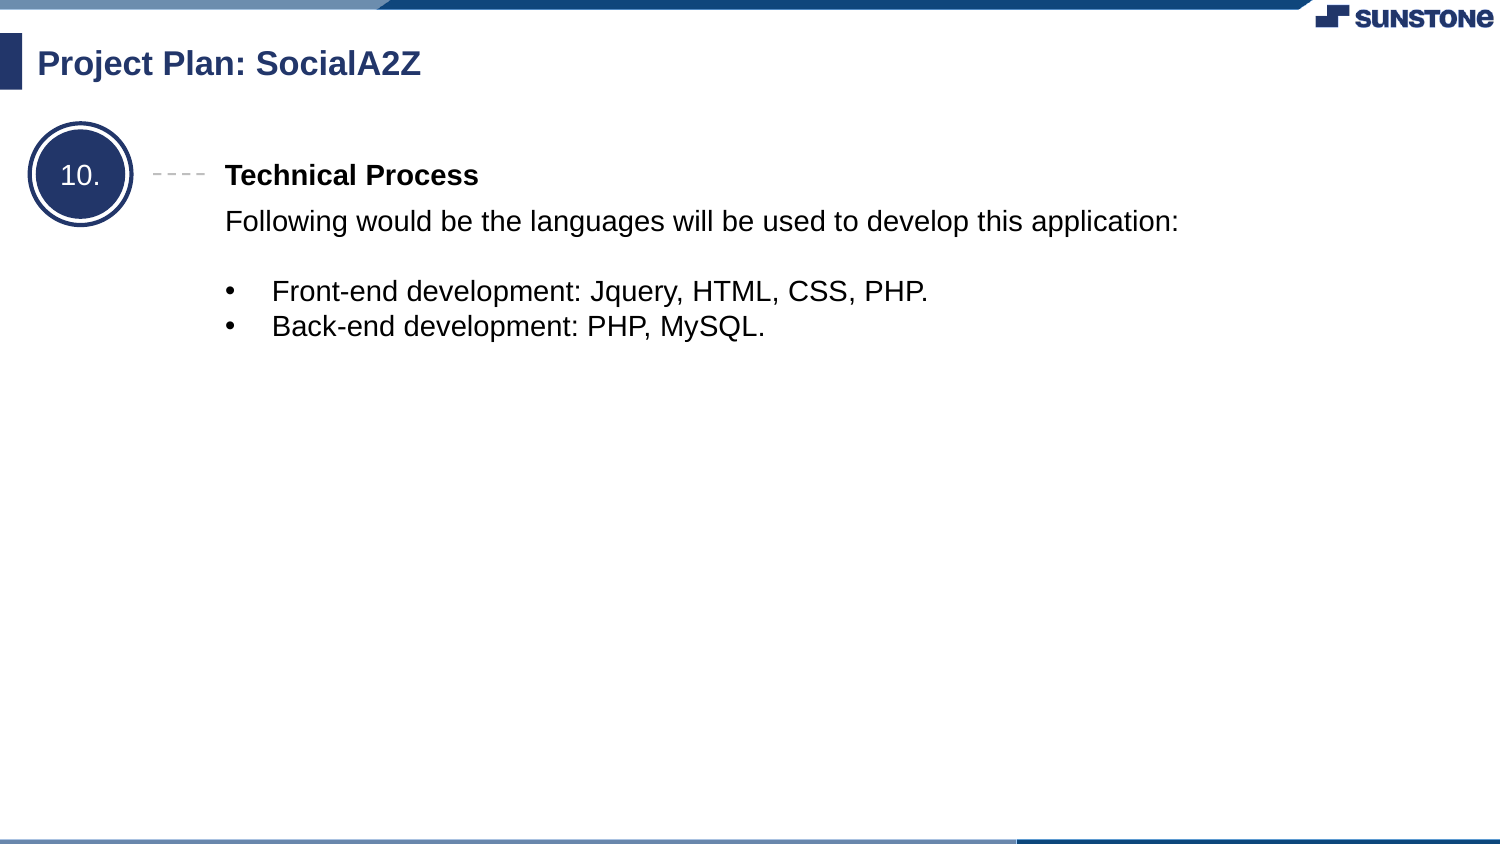

# Project Plan: SocialA2Z

10.
Technical Process
Following would be the languages will be used to develop this application:

Front-end development: Jquery, HTML, CSS, PHP.
Back-end development: PHP, MySQL.